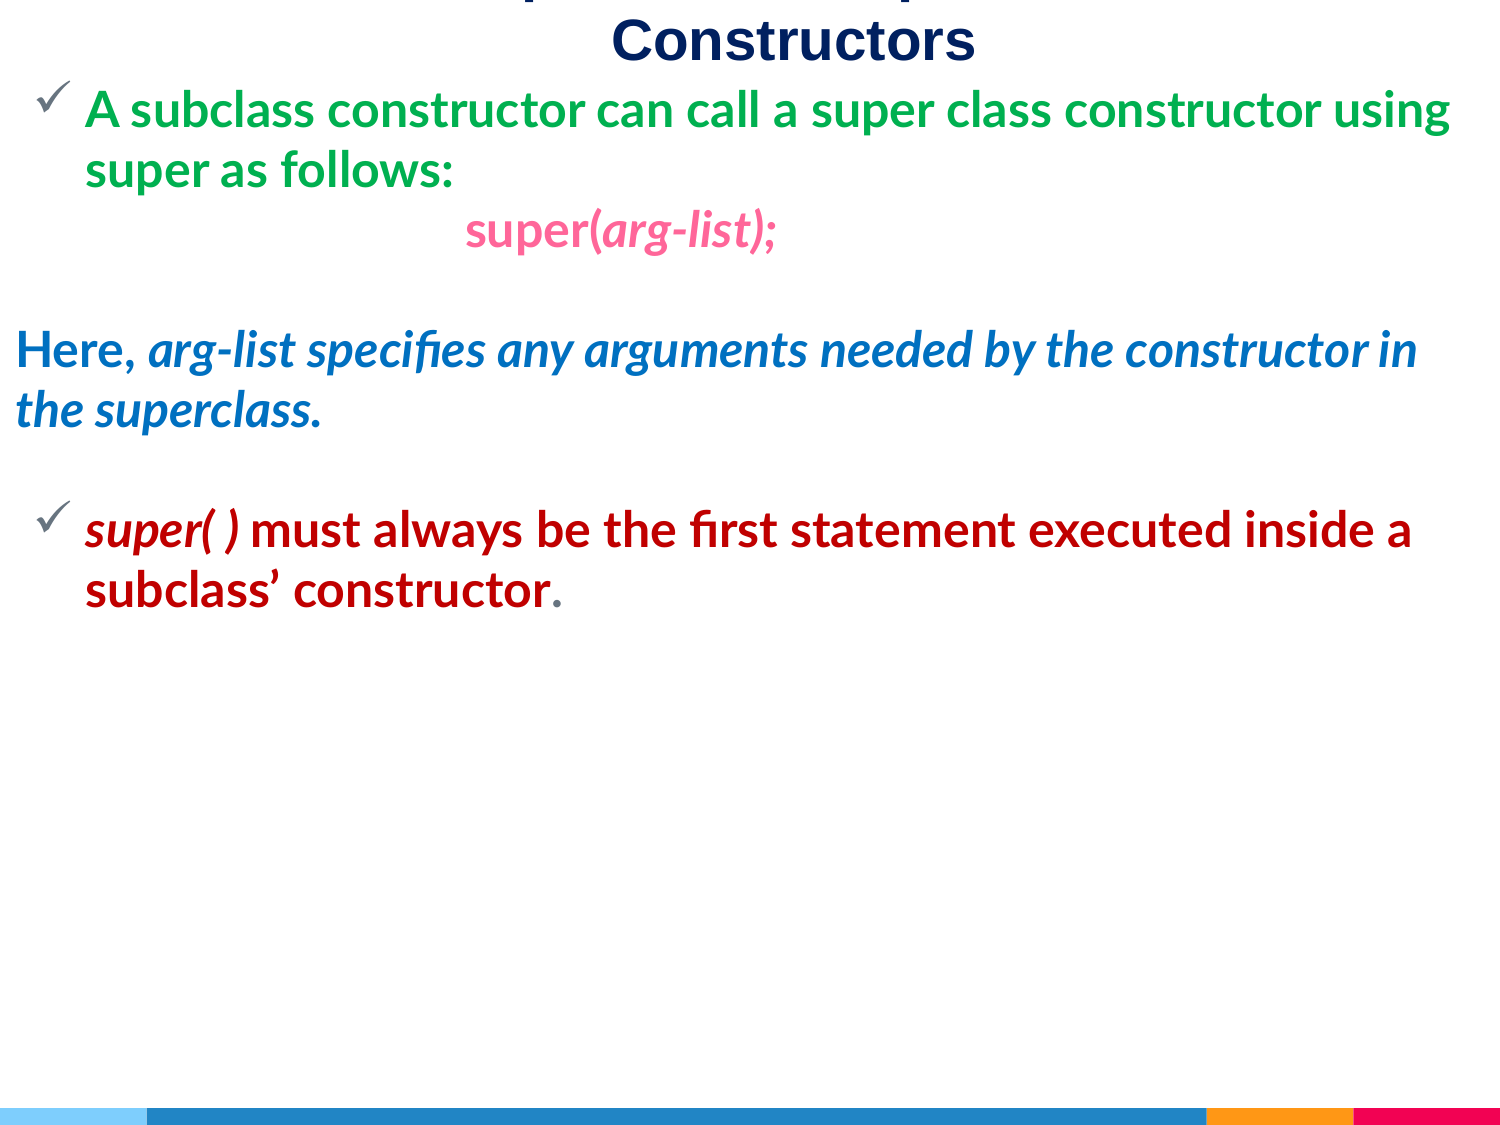

# super to Call Superclass Constructors
A subclass constructor can call a super class constructor using super as follows:
			super(arg-list);

Here, arg-list specifies any arguments needed by the constructor in the superclass.

super( ) must always be the first statement executed inside a subclass’ constructor.